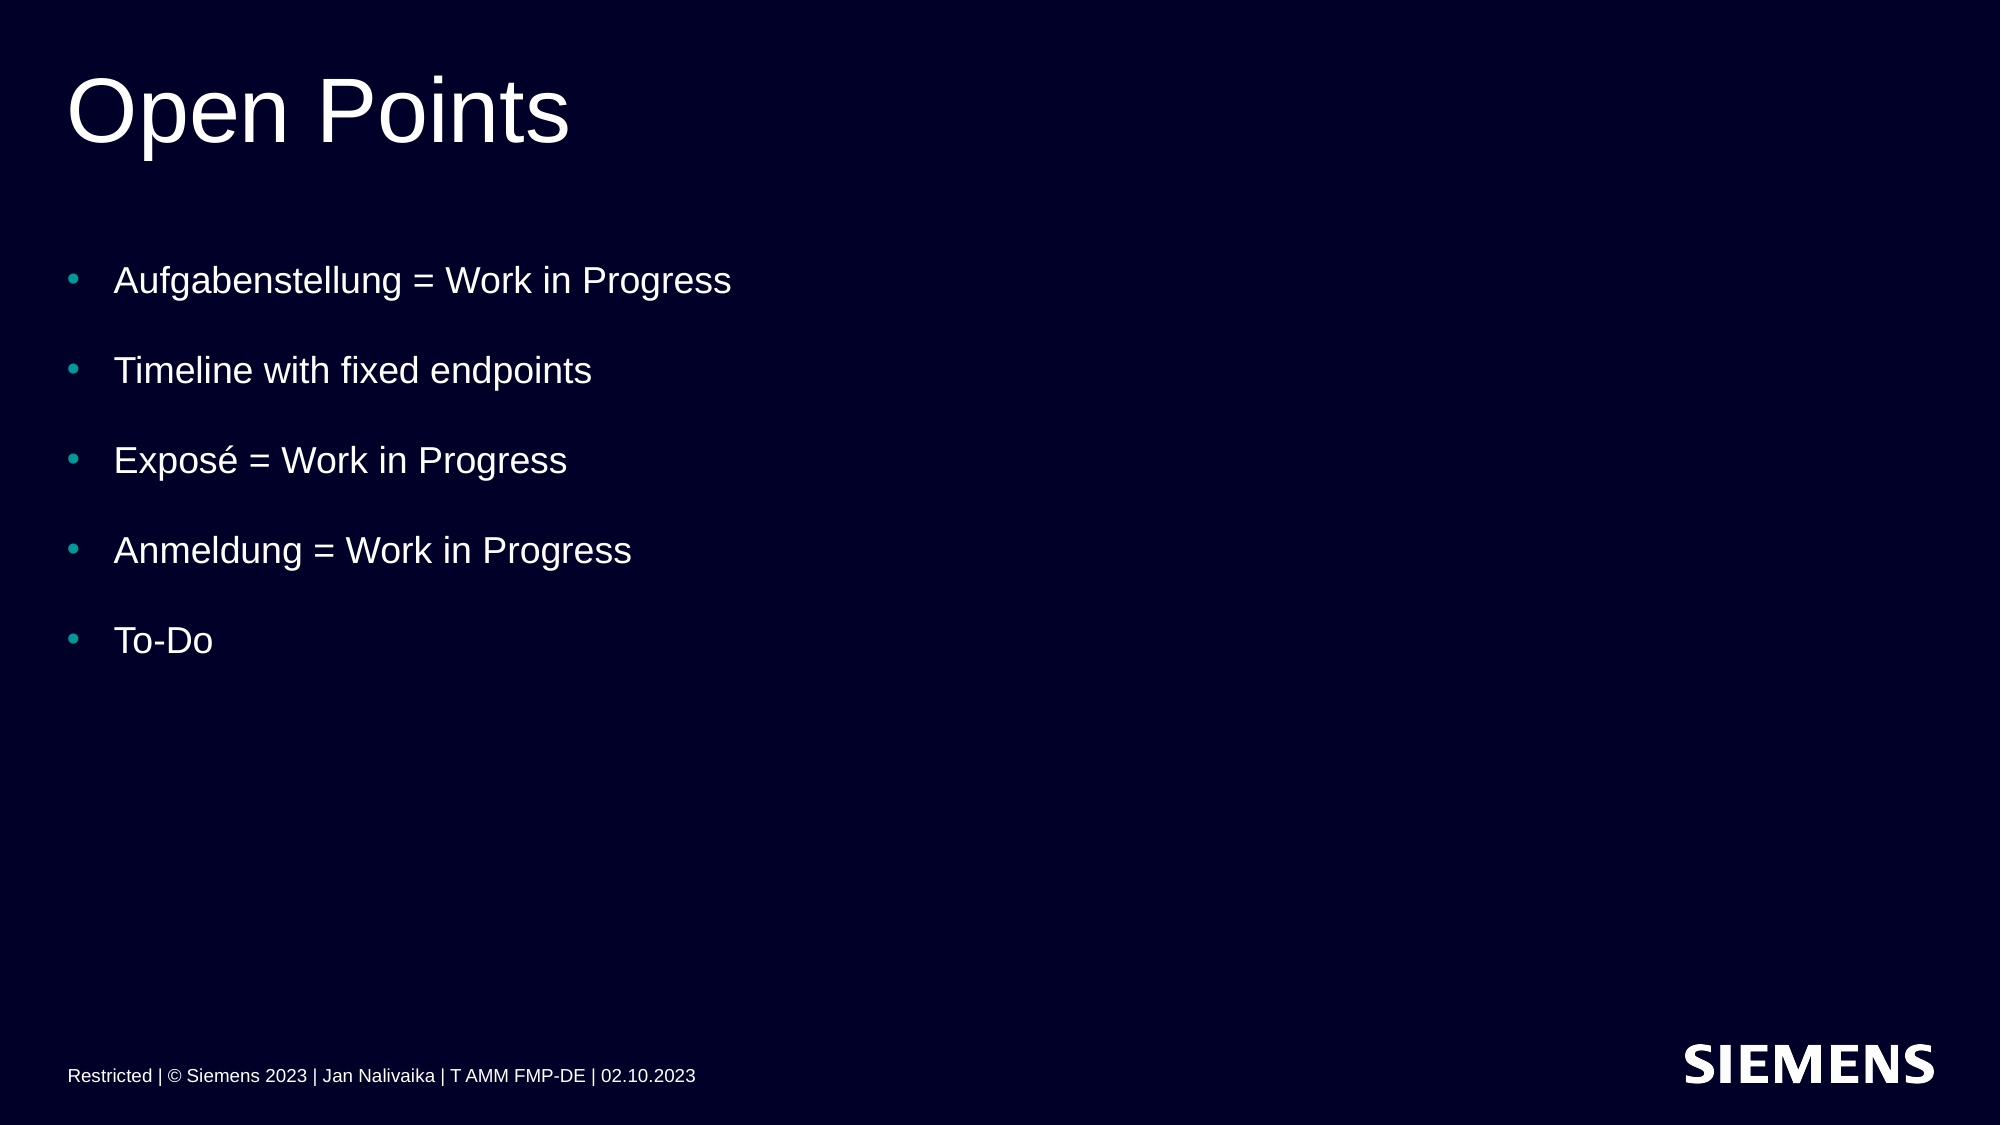

# Open Points
Aufgabenstellung = Work in Progress

Timeline with fixed endpoints

Exposé = Work in Progress

Anmeldung = Work in Progress

To-Do

Restricted | © Siemens 2023 | Jan Nalivaika | T AMM FMP-DE | 02.10.2023